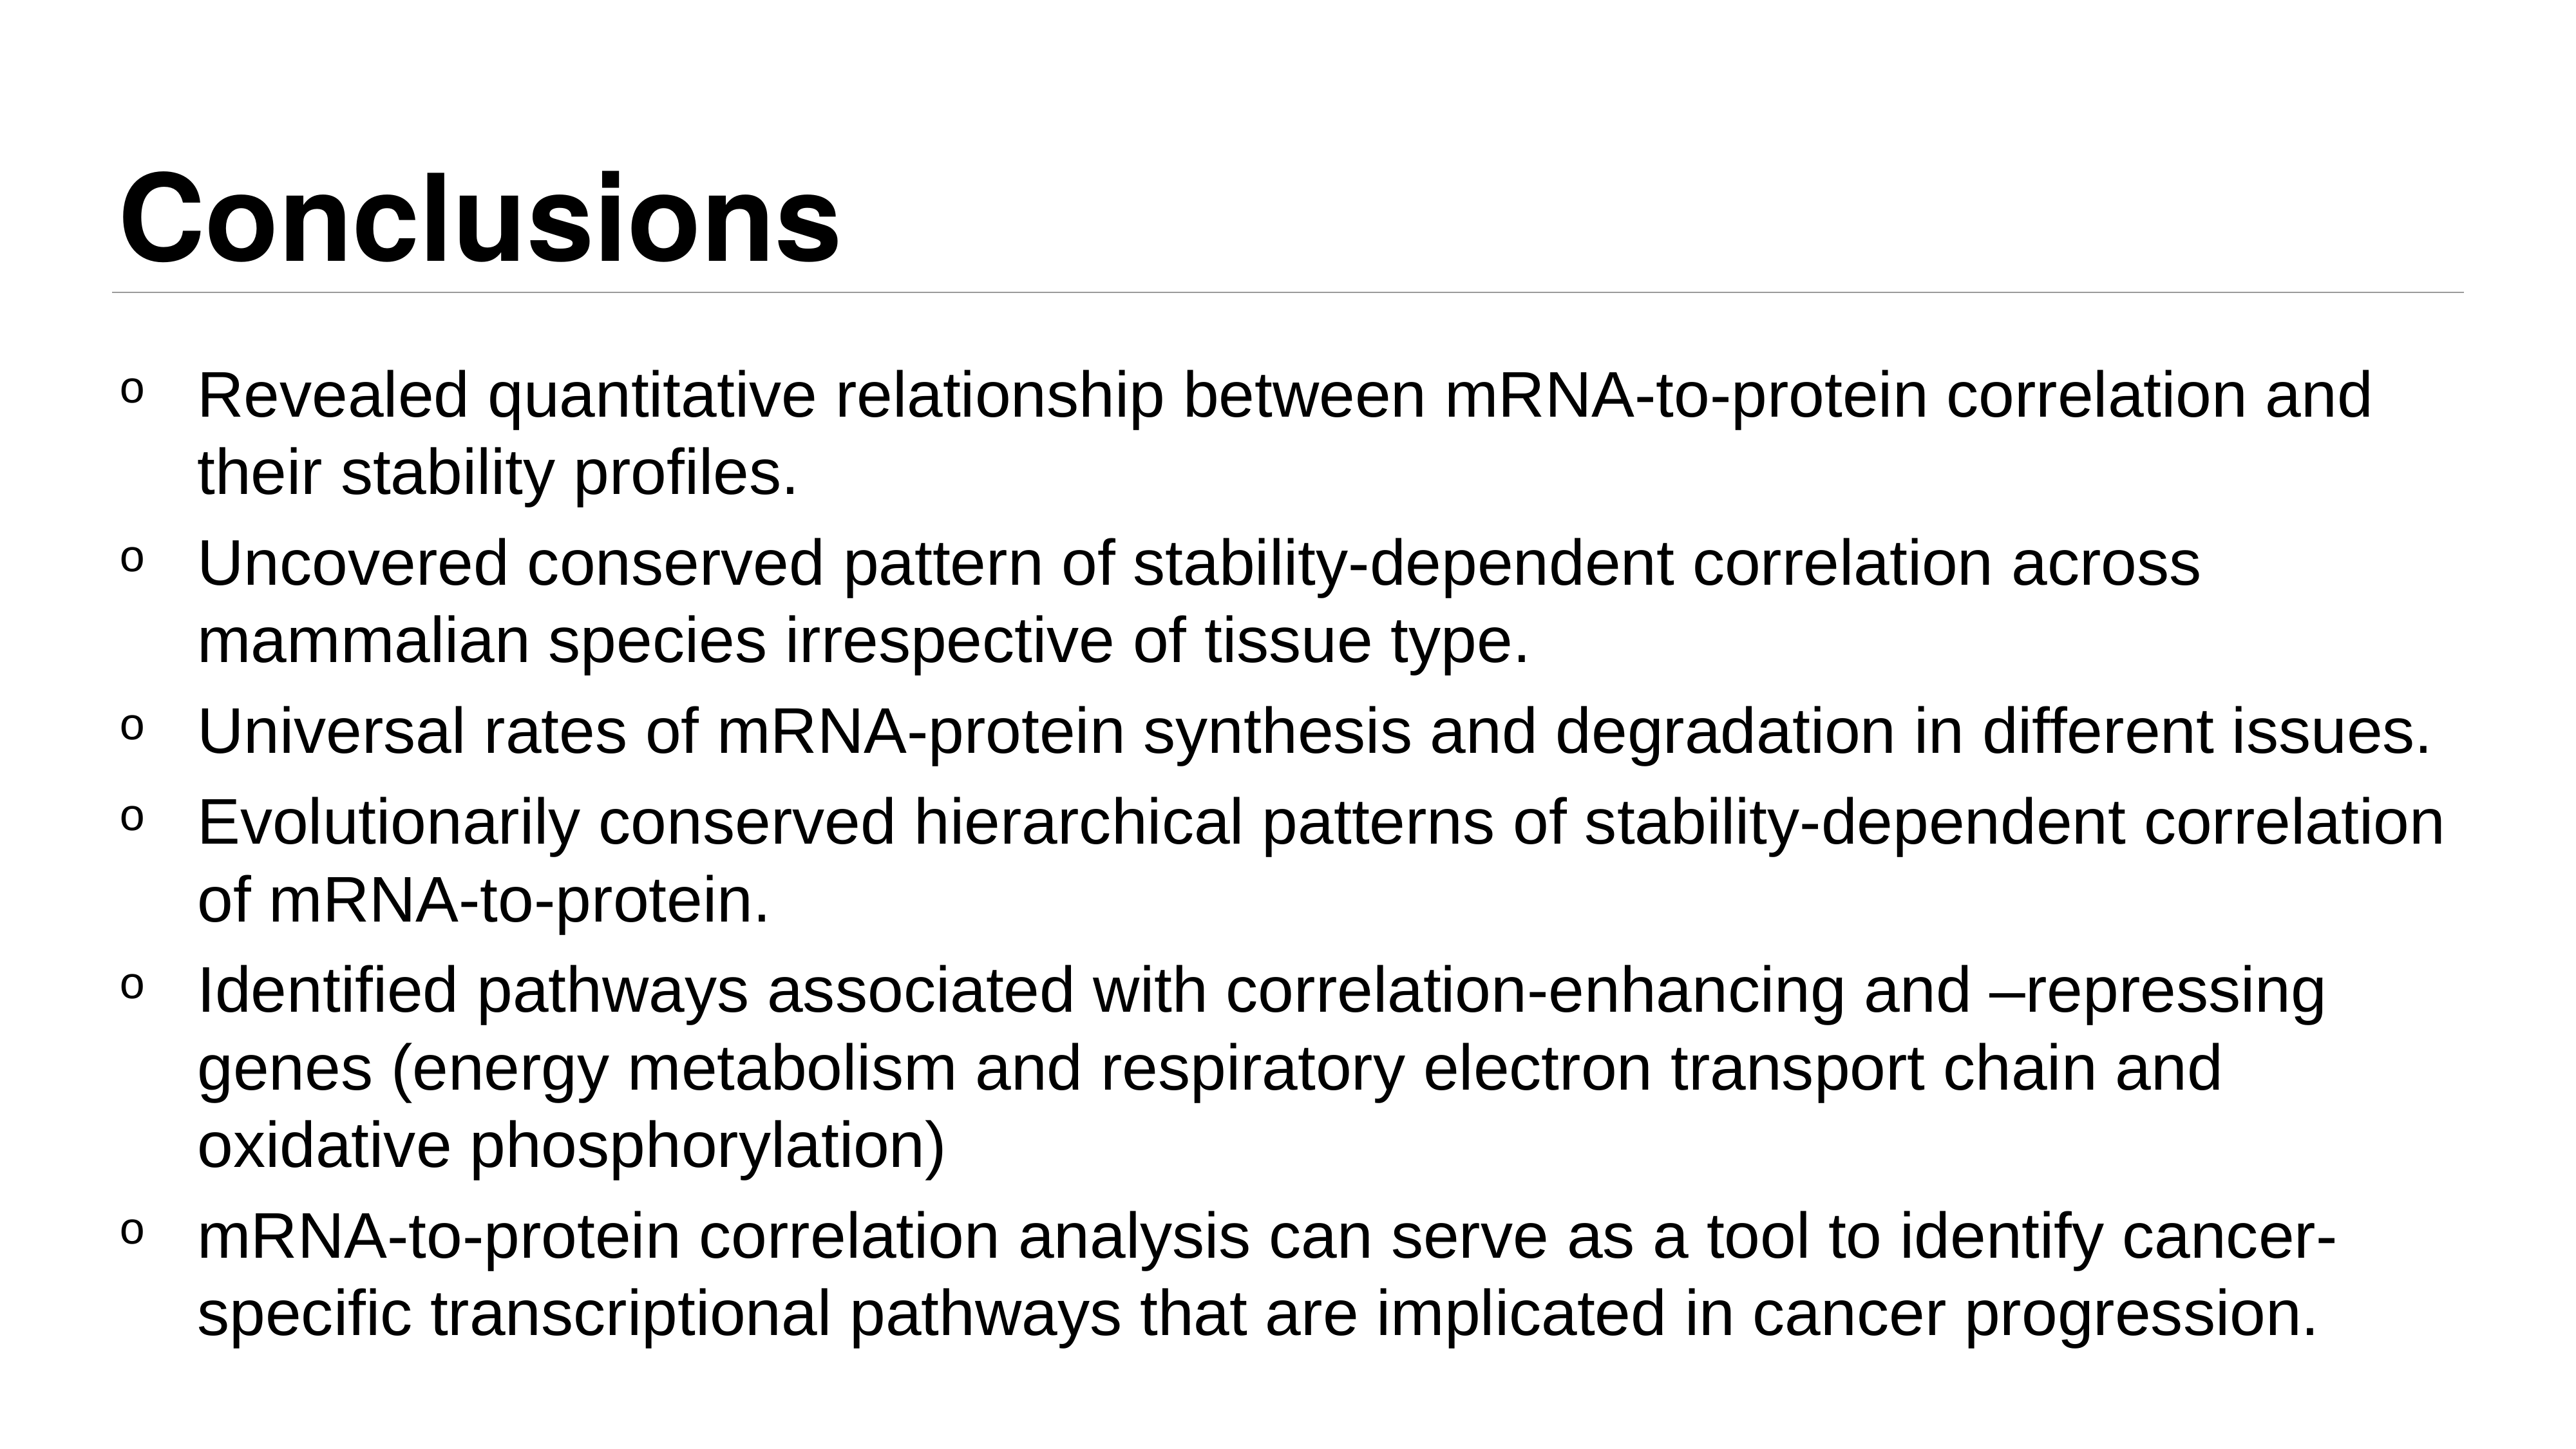

# Conclusions
Revealed quantitative relationship between mRNA-to-protein correlation and their stability profiles.
Uncovered conserved pattern of stability-dependent correlation across mammalian species irrespective of tissue type.
Universal rates of mRNA-protein synthesis and degradation in different issues.
Evolutionarily conserved hierarchical patterns of stability-dependent correlation of mRNA-to-protein.
Identified pathways associated with correlation-enhancing and –repressing genes (energy metabolism and respiratory electron transport chain and oxidative phosphorylation)
mRNA-to-protein correlation analysis can serve as a tool to identify cancer-specific transcriptional pathways that are implicated in cancer progression.